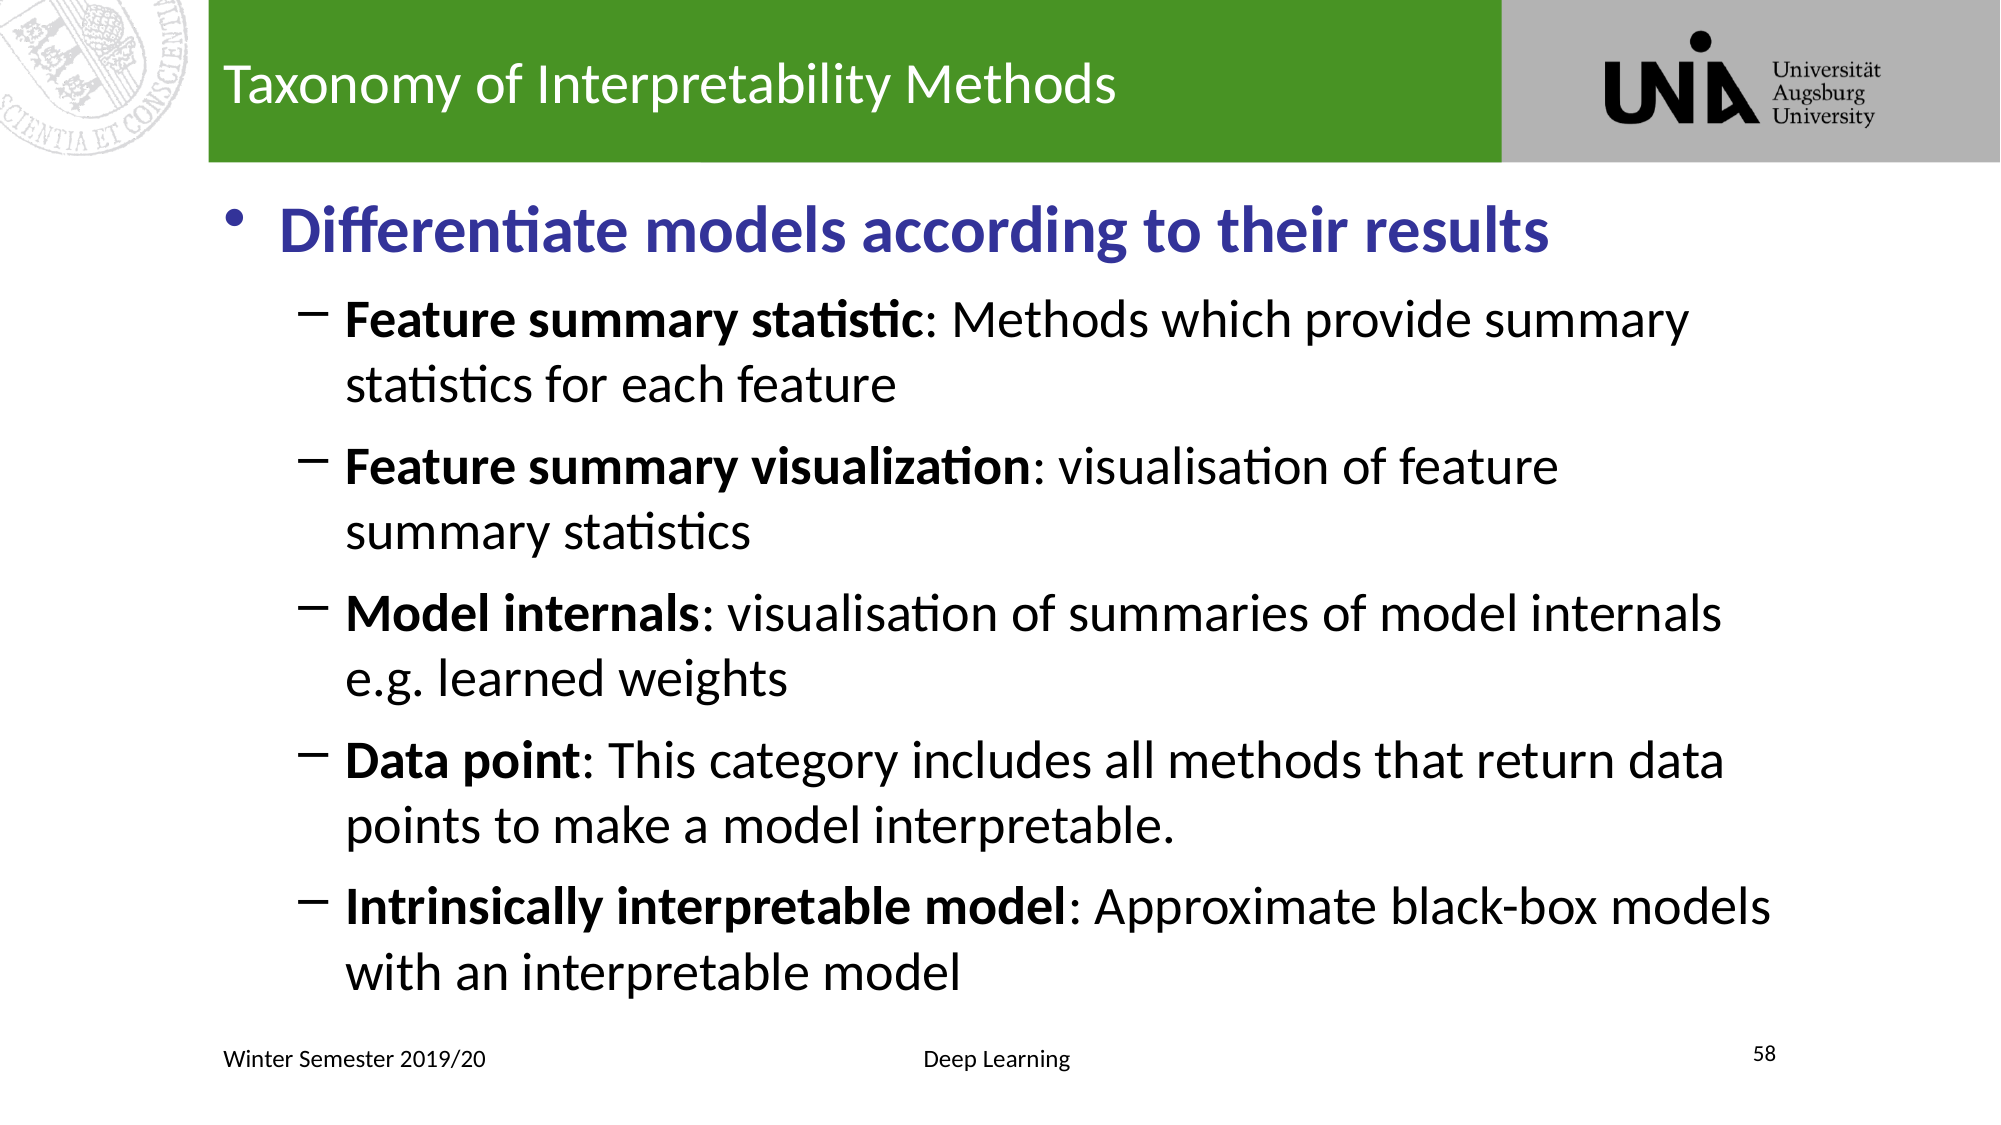

# Taxonomy of Interpretability Methods
Differentiate models according to their results
Feature summary statistic: Methods which provide summary statistics for each feature
Feature summary visualization: visualisation of feature summary statistics
Model internals: visualisation of summaries of model internals e.g. learned weights
Data point: This category includes all methods that return data points to make a model interpretable.
Intrinsically interpretable model: Approximate black-box models with an interpretable model
58